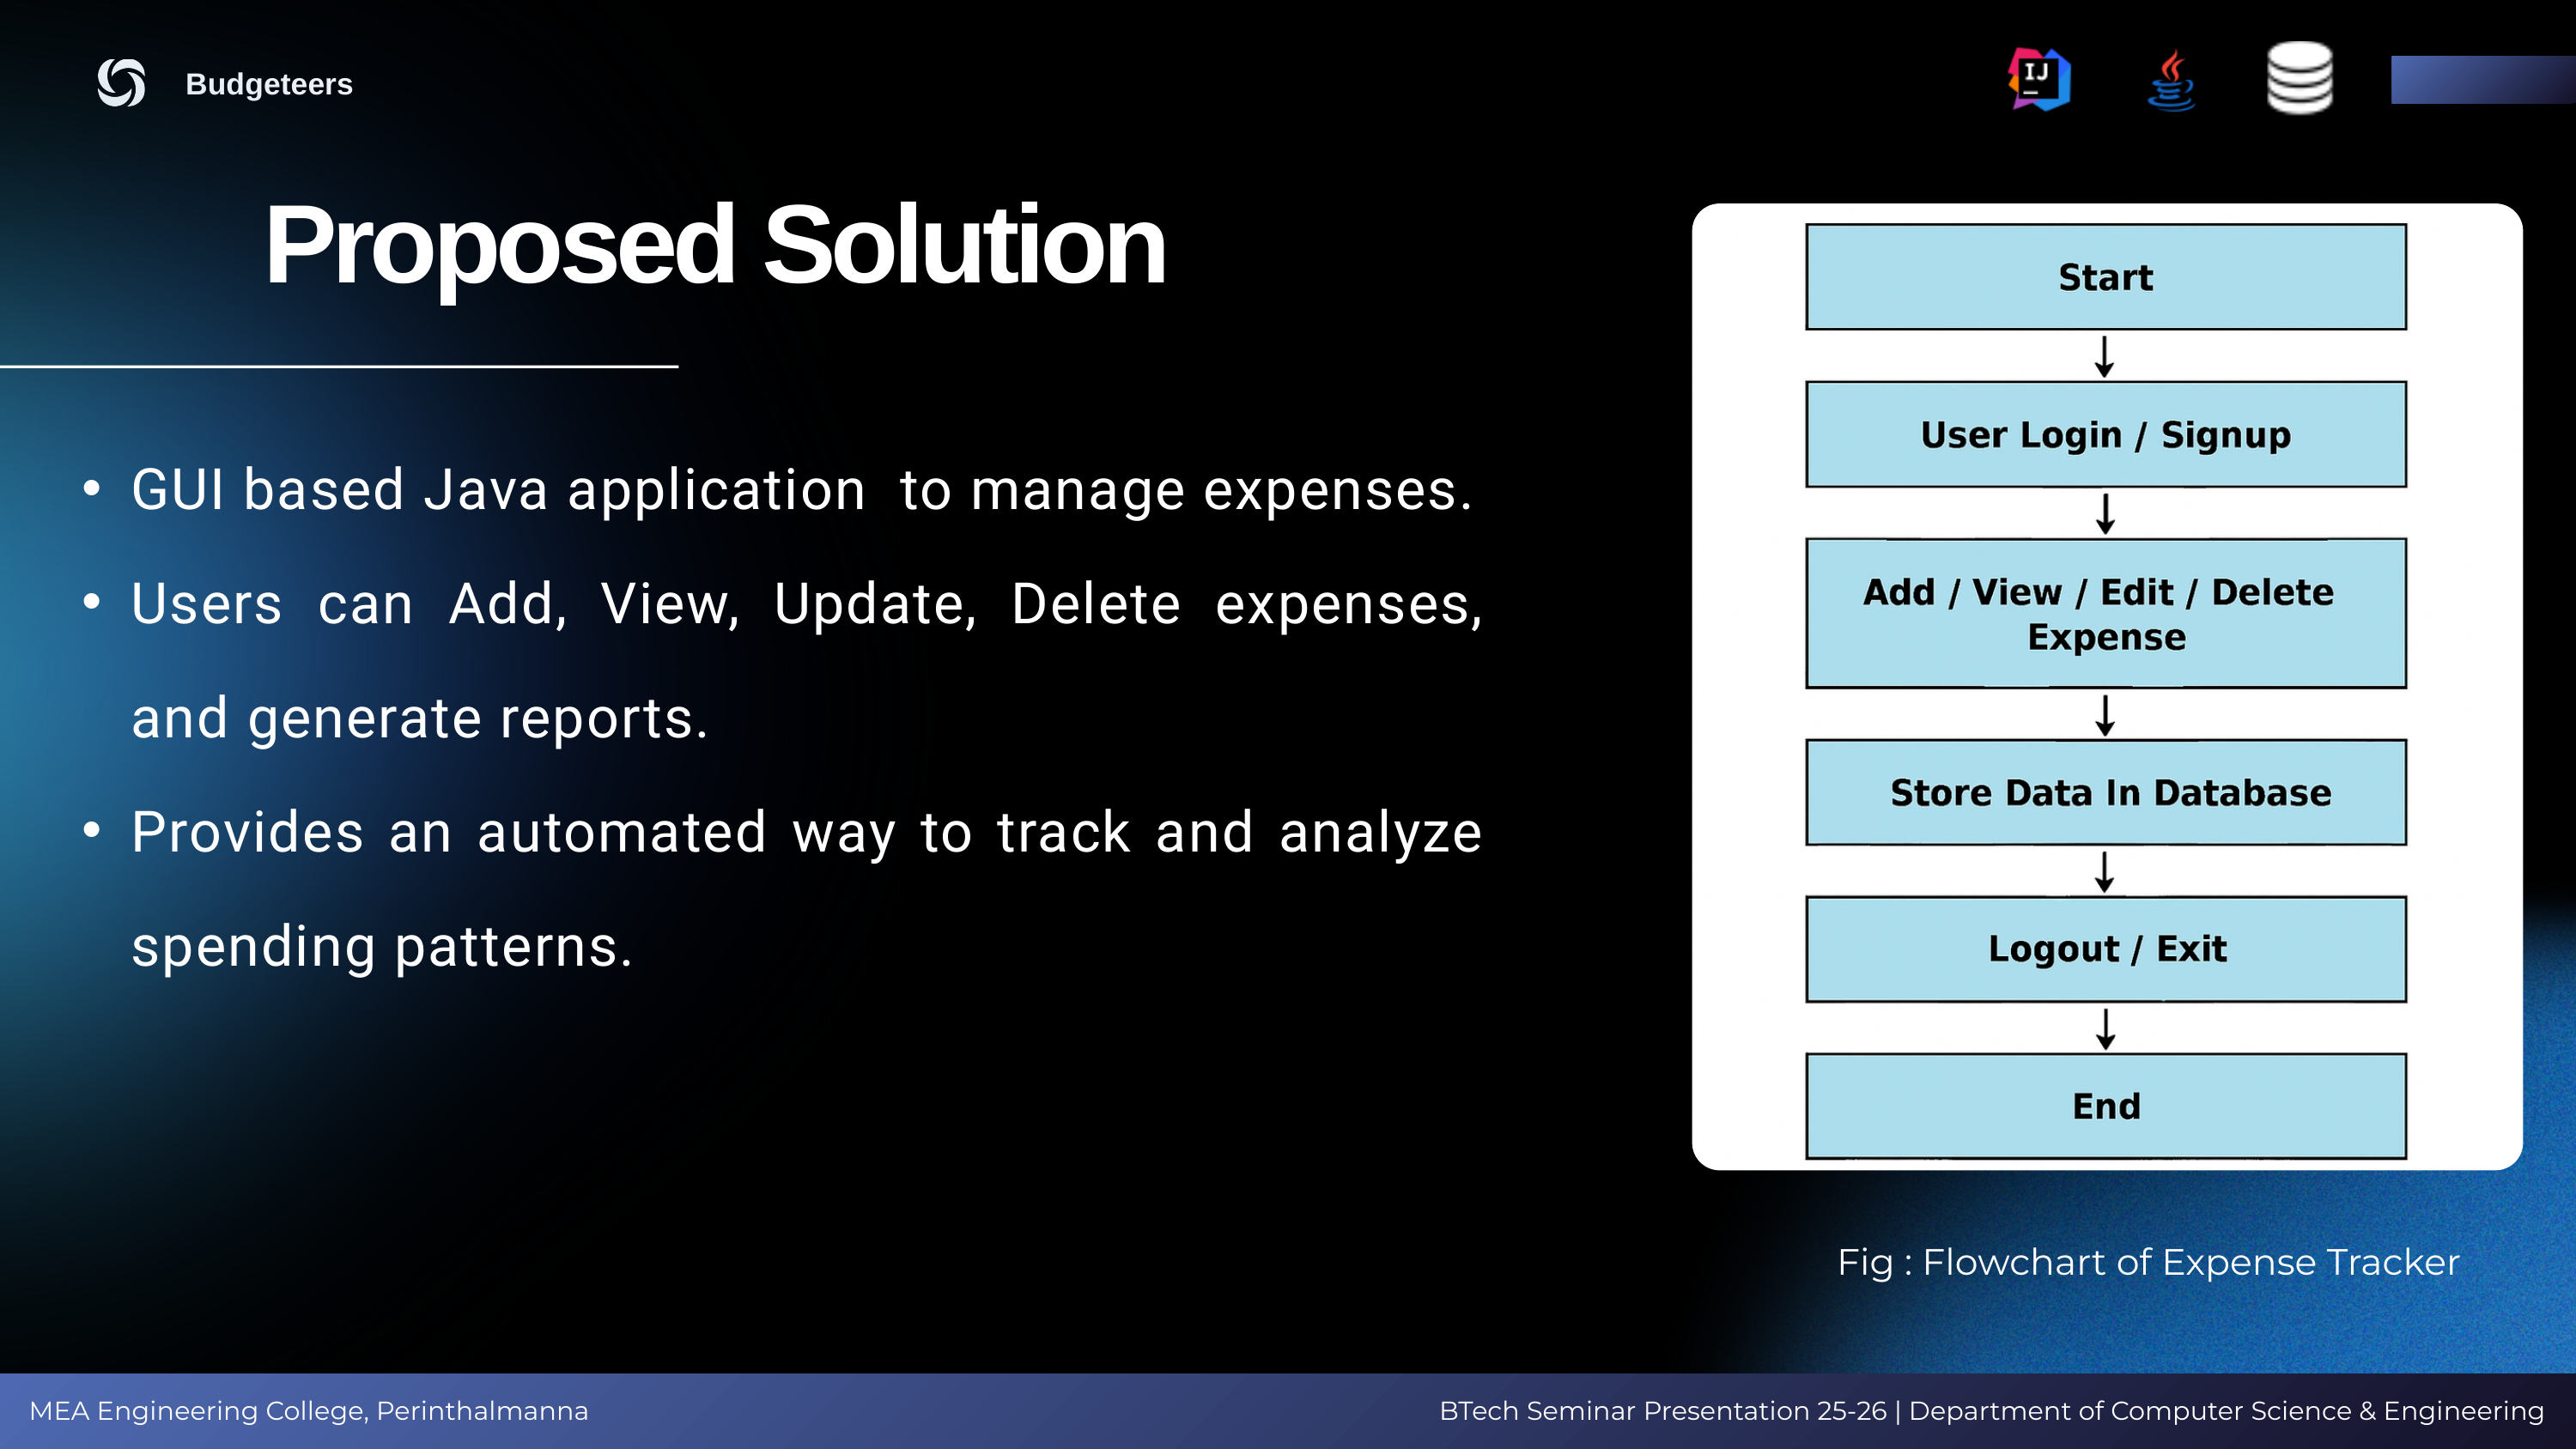

Budgeteers

Proposed Solution

GUI based Java application  to manage expenses.
Users can Add, View, Update, Delete expenses, and generate reports.
Provides an automated way to track and analyze spending patterns.

Fig : Flowchart of Expense Tracker

MEA Engineering College, Perinthalmanna                                                                                                                           BTech Seminar Presentation 25-26 | Department of Computer Science & Engineering